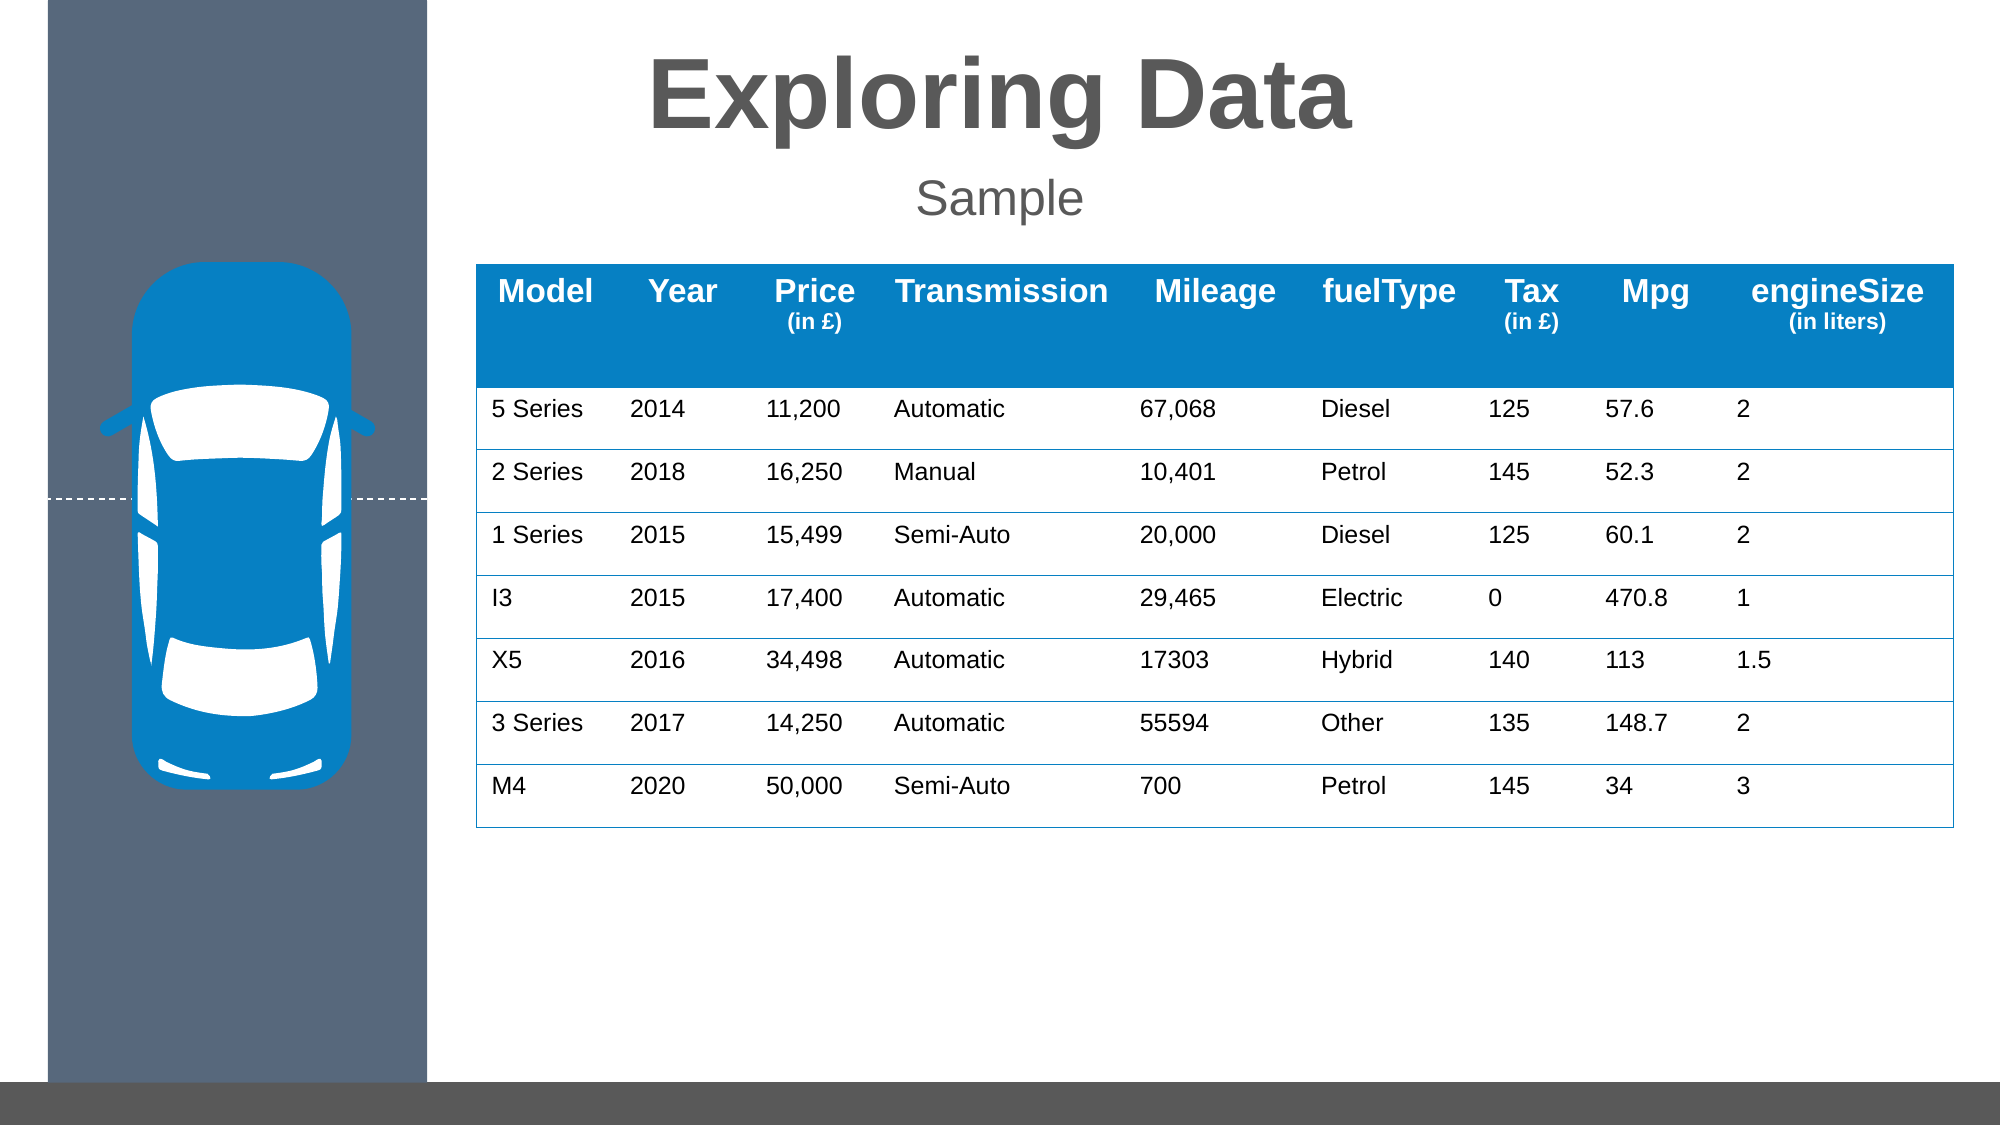

# Exploring Data
Sample

| Model | Year | Price (in £) | Transmission | Mileage | fuelType | Tax (in £) | Mpg | engineSize (in liters) |
| --- | --- | --- | --- | --- | --- | --- | --- | --- |
| 5 Series | 2014 | 11,200 | Automatic | 67,068 | Diesel | 125 | 57.6 | 2 |
| 2 Series | 2018 | 16,250 | Manual | 10,401 | Petrol | 145 | 52.3 | 2 |
| 1 Series | 2015 | 15,499 | Semi-Auto | 20,000 | Diesel | 125 | 60.1 | 2 |
| I3 | 2015 | 17,400 | Automatic | 29,465 | Electric | 0 | 470.8 | 1 |
| X5 | 2016 | 34,498 | Automatic | 17303 | Hybrid | 140 | 113 | 1.5 |
| 3 Series | 2017 | 14,250 | Automatic | 55594 | Other | 135 | 148.7 | 2 |
| M4 | 2020 | 50,000 | Semi-Auto | 700 | Petrol | 145 | 34 | 3 |
Industrial automation